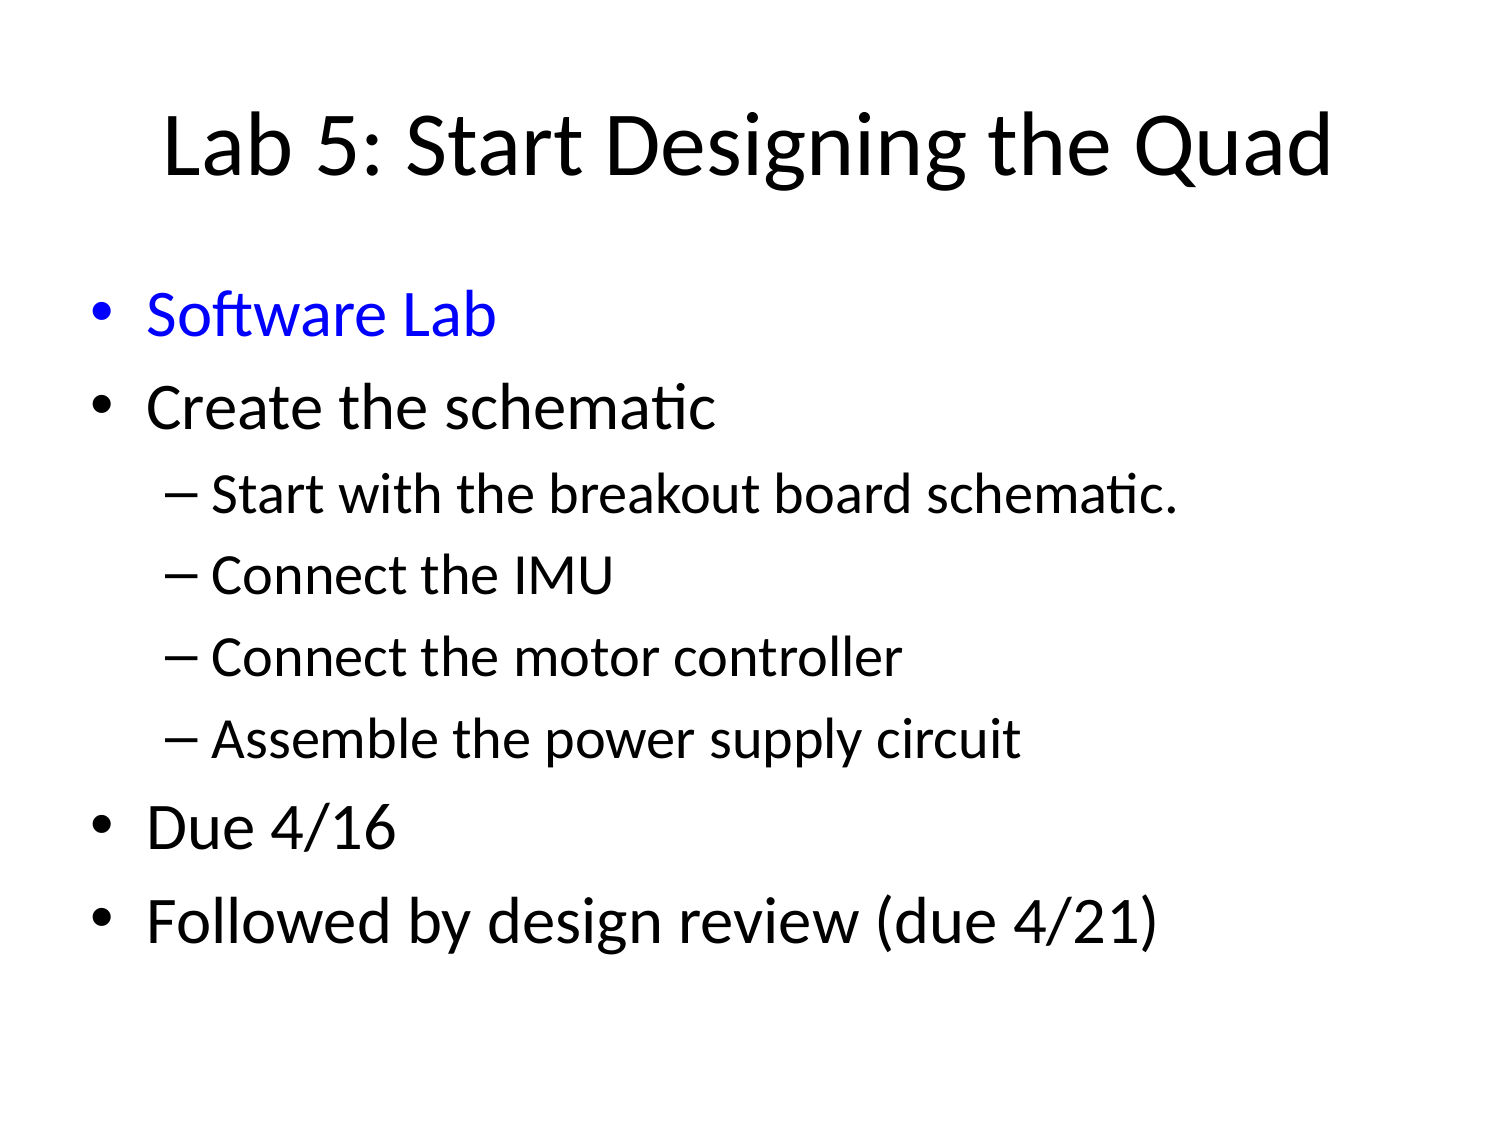

# Lab 5: Start Designing the Quad
Software Lab
Create the schematic
Start with the breakout board schematic.
Connect the IMU
Connect the motor controller
Assemble the power supply circuit
Due 4/16
Followed by design review (due 4/21)